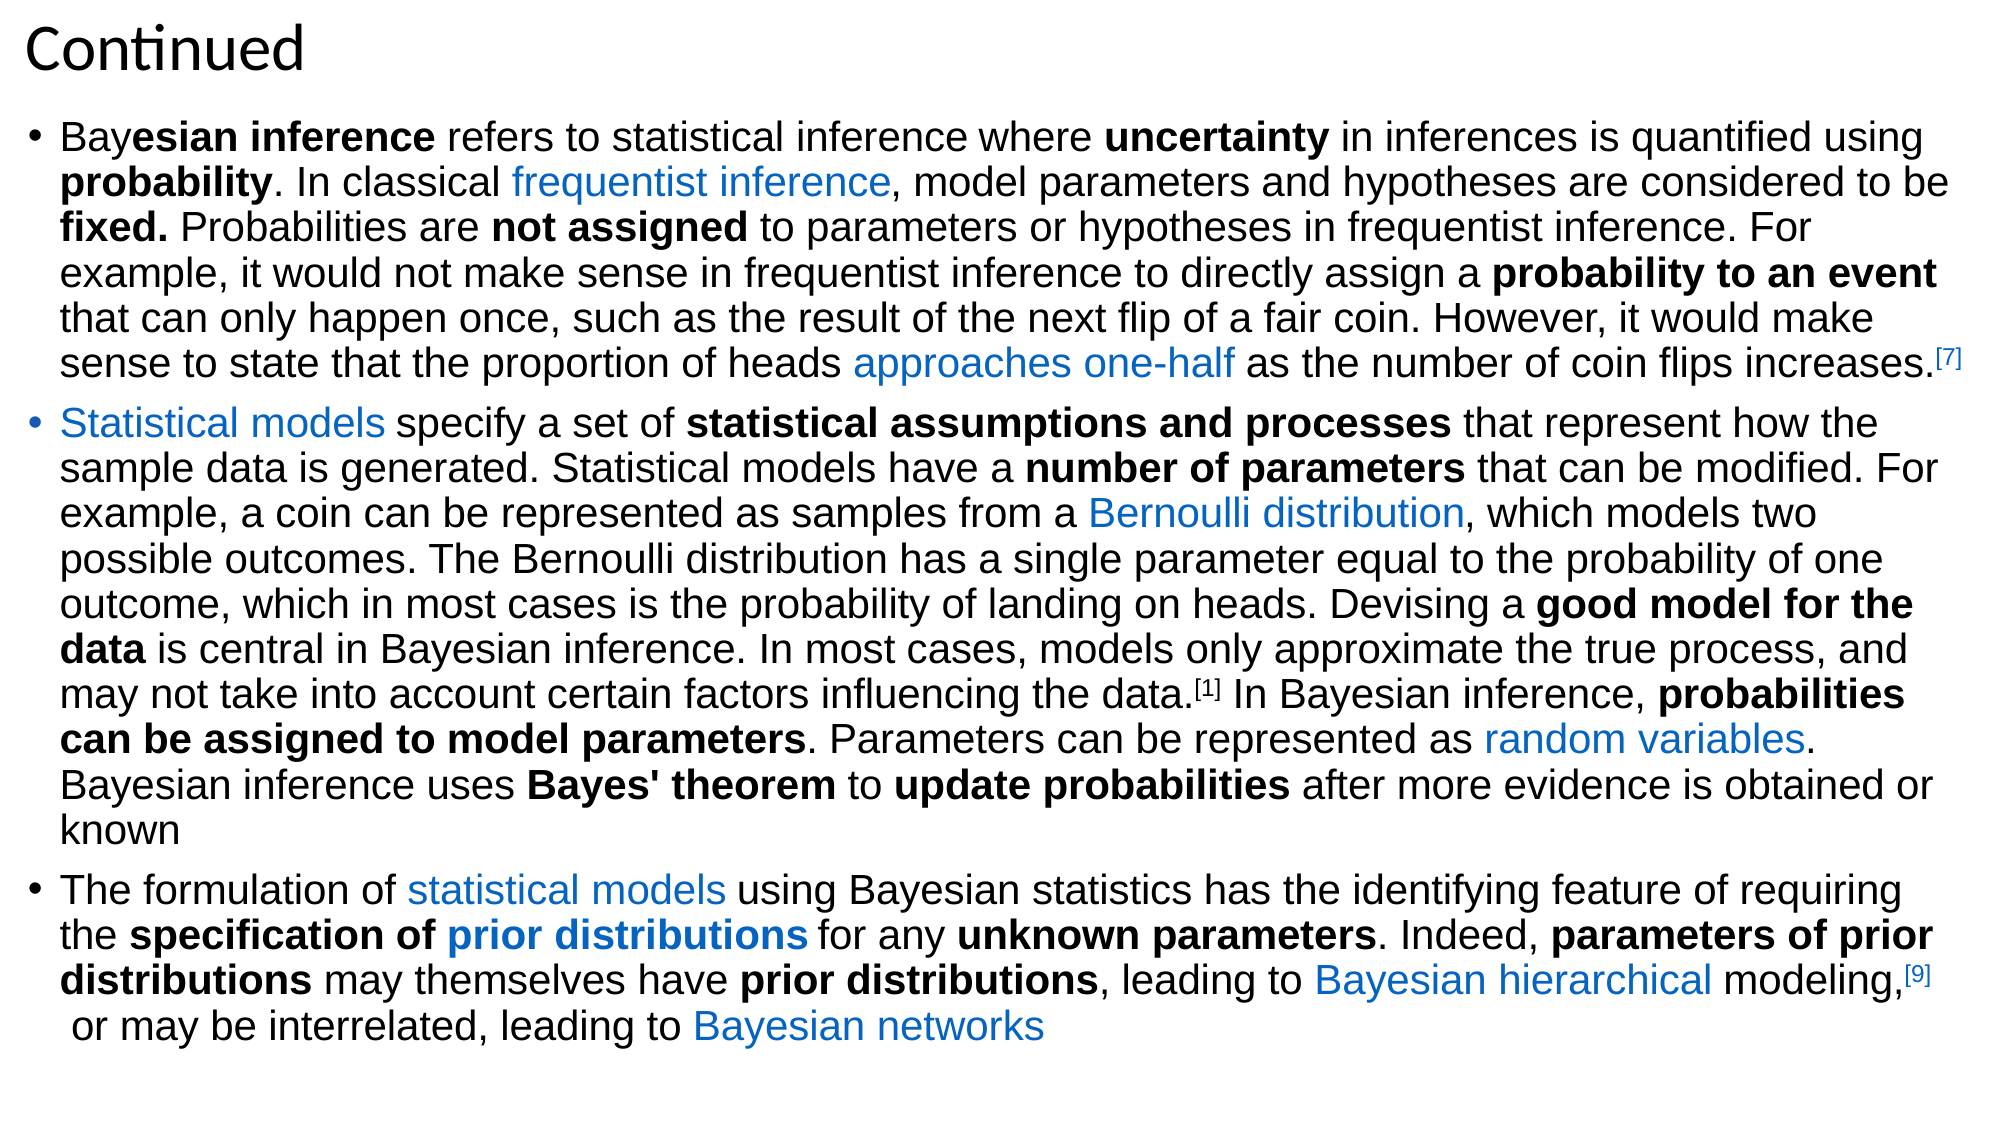

# Continued
Bayesian inference refers to statistical inference where uncertainty in inferences is quantified using probability. In classical frequentist inference, model parameters and hypotheses are considered to be fixed. Probabilities are not assigned to parameters or hypotheses in frequentist inference. For example, it would not make sense in frequentist inference to directly assign a probability to an event that can only happen once, such as the result of the next flip of a fair coin. However, it would make sense to state that the proportion of heads approaches one-half as the number of coin flips increases.[7]
Statistical models specify a set of statistical assumptions and processes that represent how the sample data is generated. Statistical models have a number of parameters that can be modified. For example, a coin can be represented as samples from a Bernoulli distribution, which models two possible outcomes. The Bernoulli distribution has a single parameter equal to the probability of one outcome, which in most cases is the probability of landing on heads. Devising a good model for the data is central in Bayesian inference. In most cases, models only approximate the true process, and may not take into account certain factors influencing the data.[1] In Bayesian inference, probabilities can be assigned to model parameters. Parameters can be represented as random variables. Bayesian inference uses Bayes' theorem to update probabilities after more evidence is obtained or known
The formulation of statistical models using Bayesian statistics has the identifying feature of requiring the specification of prior distributions for any unknown parameters. Indeed, parameters of prior distributions may themselves have prior distributions, leading to Bayesian hierarchical modeling,[9] or may be interrelated, leading to Bayesian networks